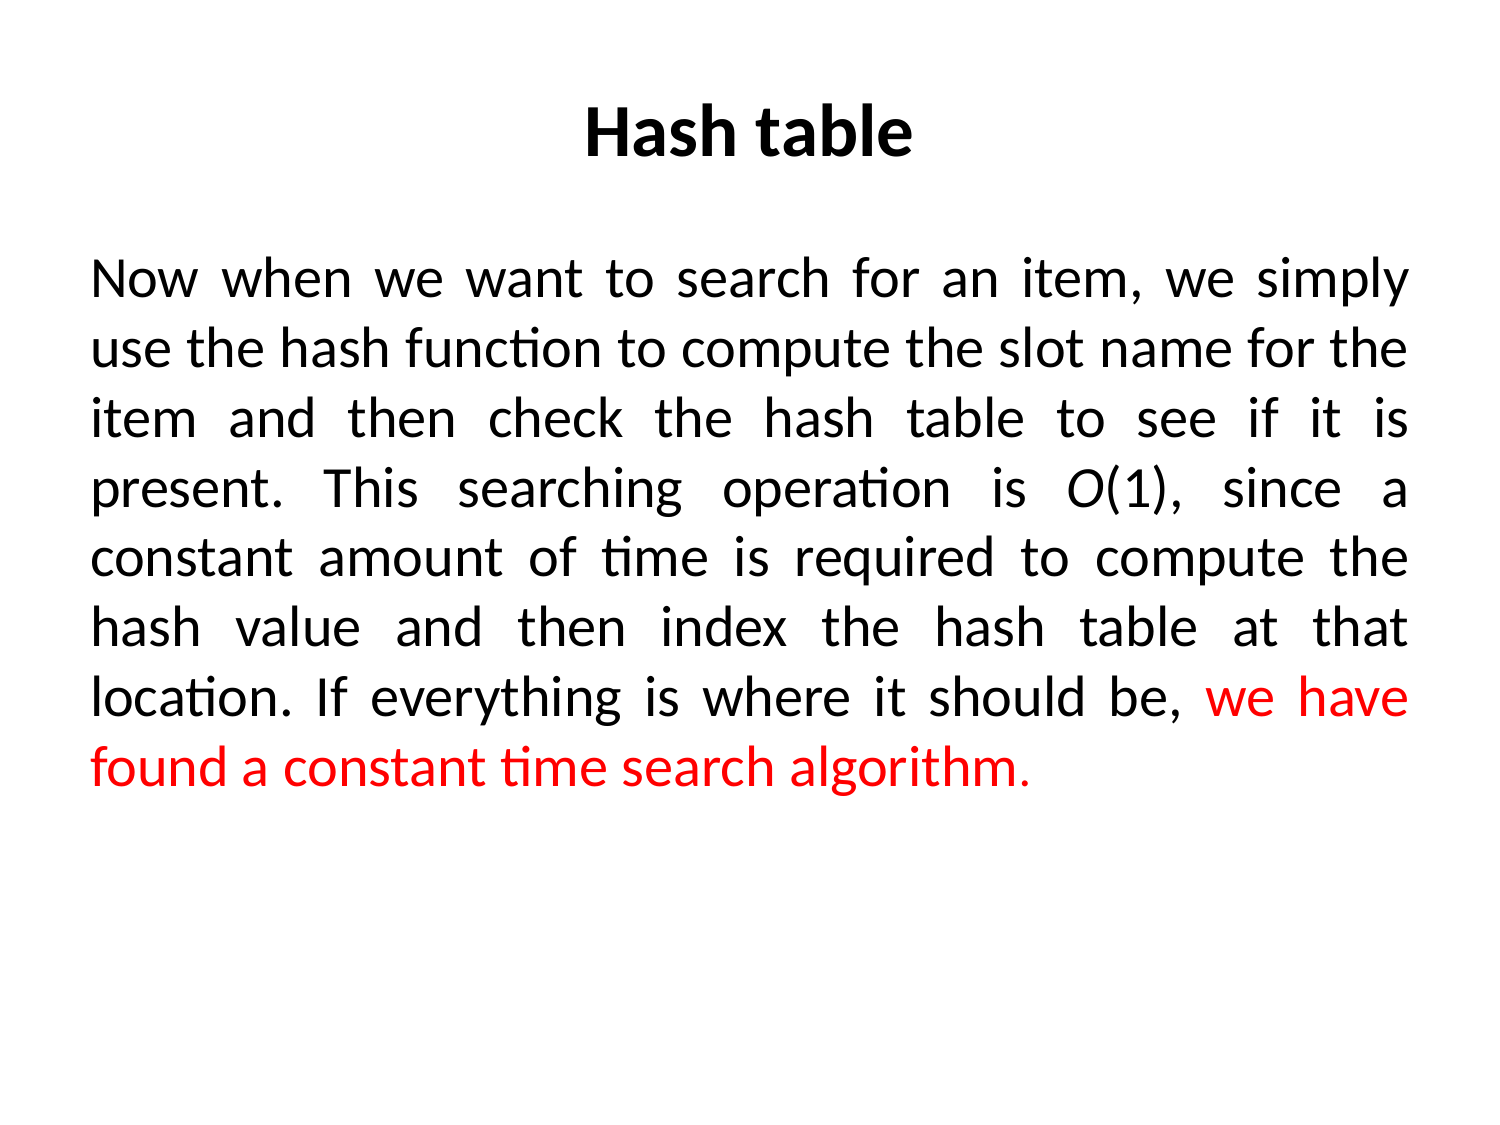

# Hash table
Now when we want to search for an item, we simply use the hash function to compute the slot name for the item and then check the hash table to see if it is present. This searching operation is O(1), since a constant amount of time is required to compute the hash value and then index the hash table at that location. If everything is where it should be, we have found a constant time search algorithm.
29